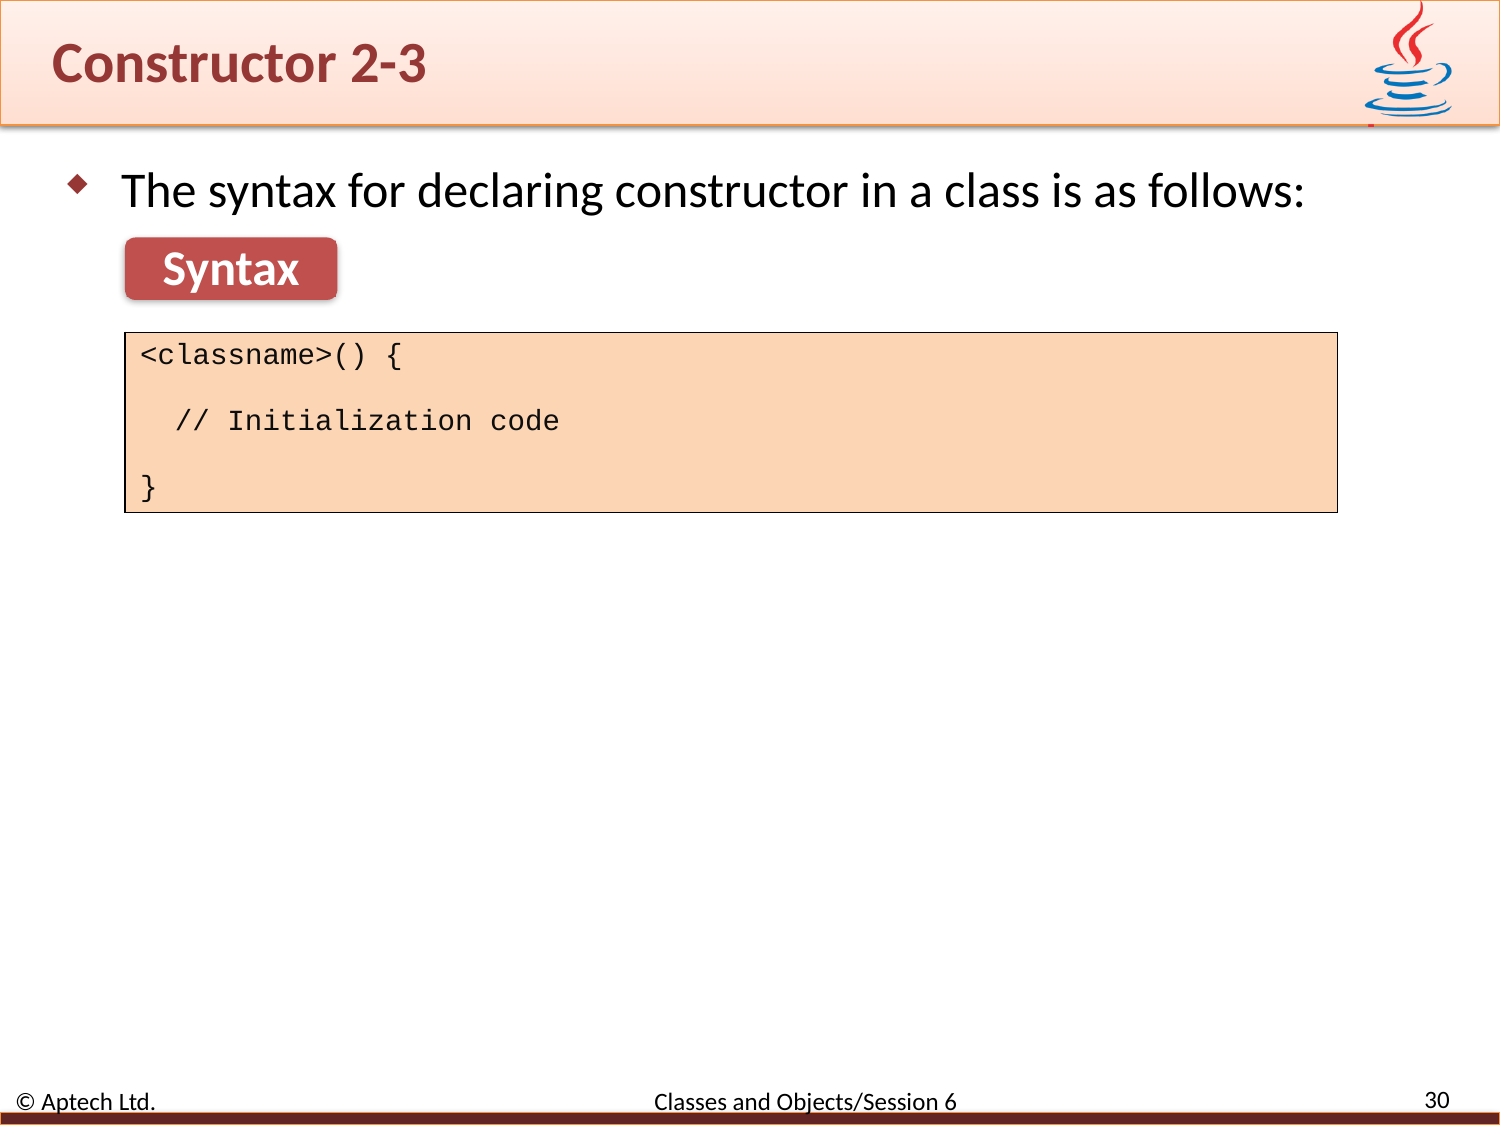

# Constructor 2-3
The syntax for declaring constructor in a class is as follows:

Syntax
| <classname>() { // Initialization code } |
| --- |
30
© Aptech Ltd.                                                                                       Classes and Objects/Session 6